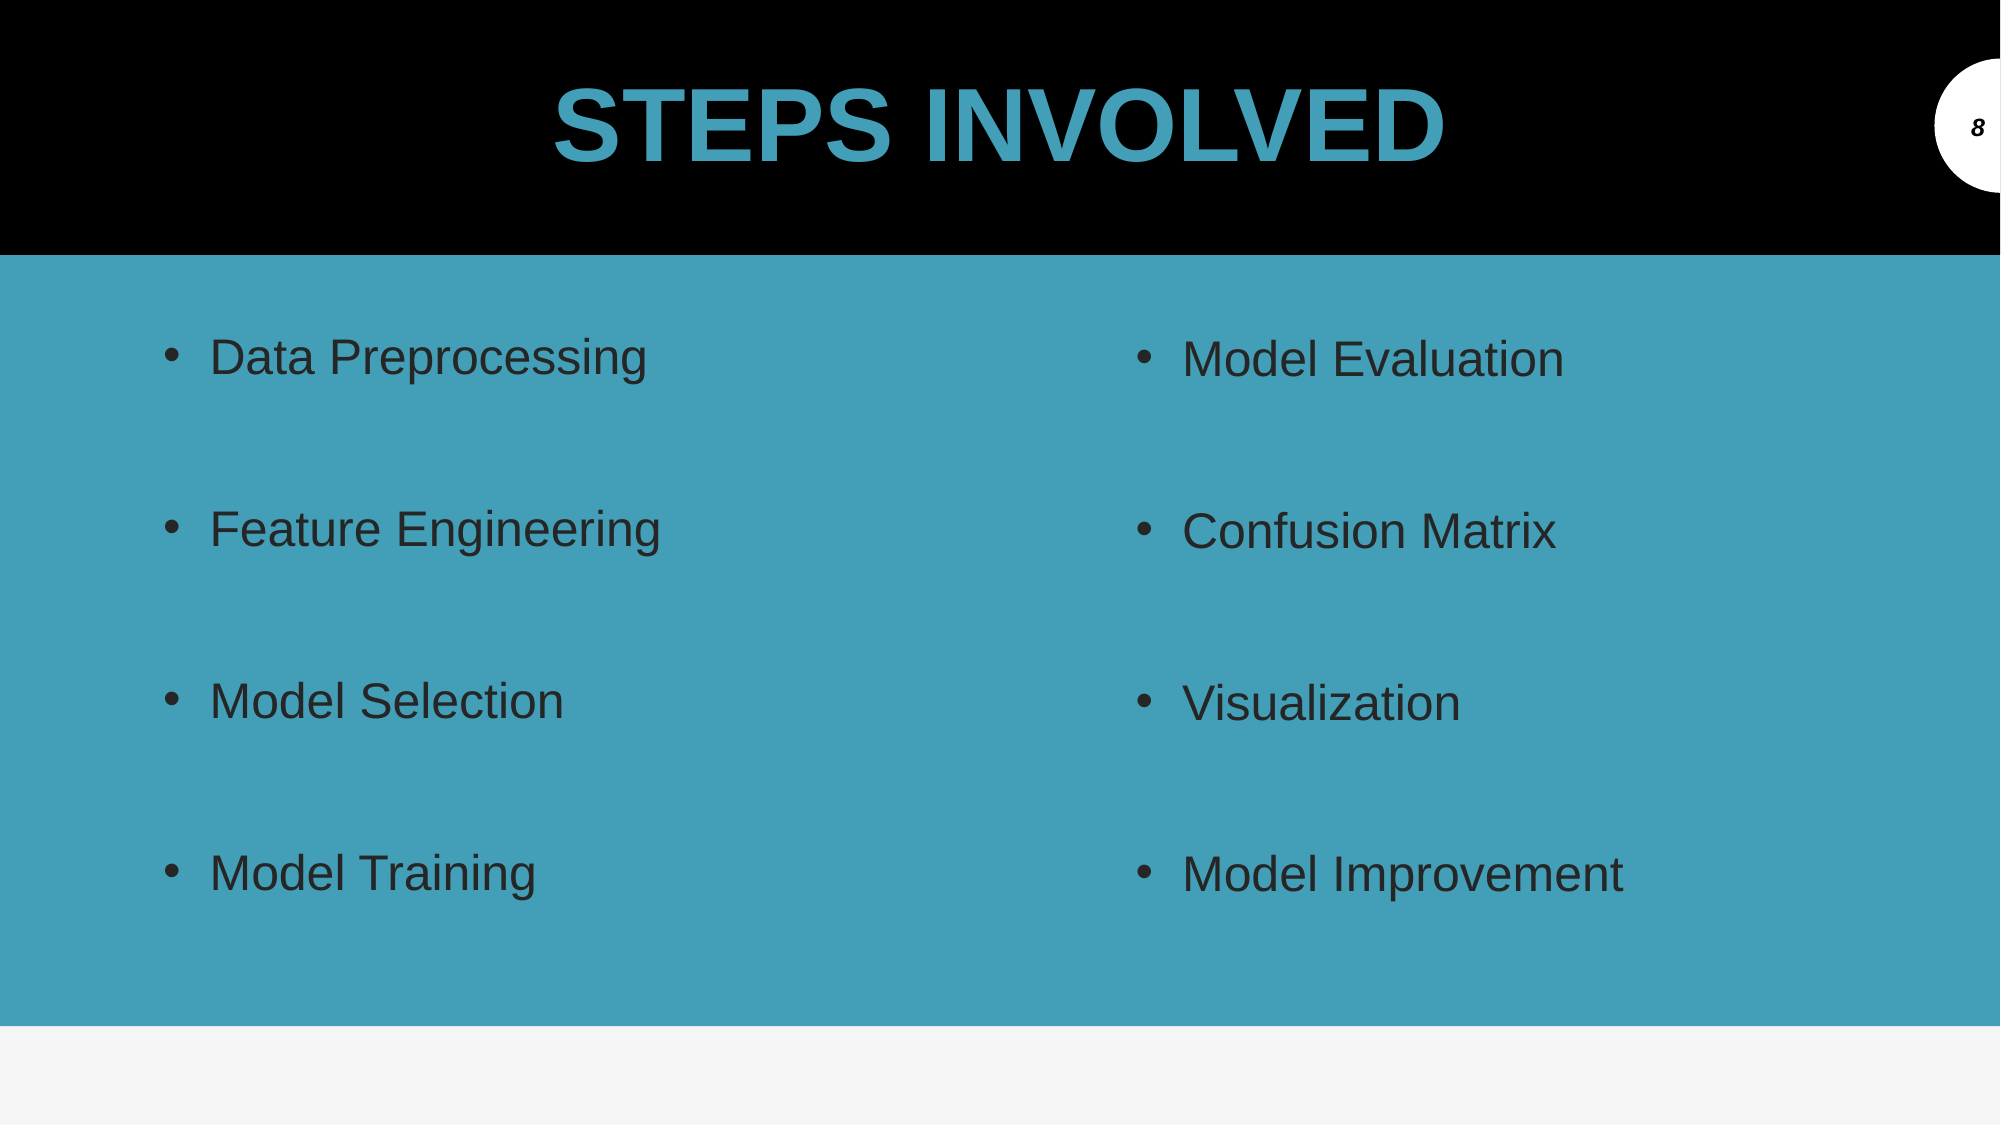

# STEPS INVOLVED
8
Data Preprocessing

Feature Engineering

Model Selection

Model Training

Model Evaluation

Confusion Matrix

Visualization

Model Improvement